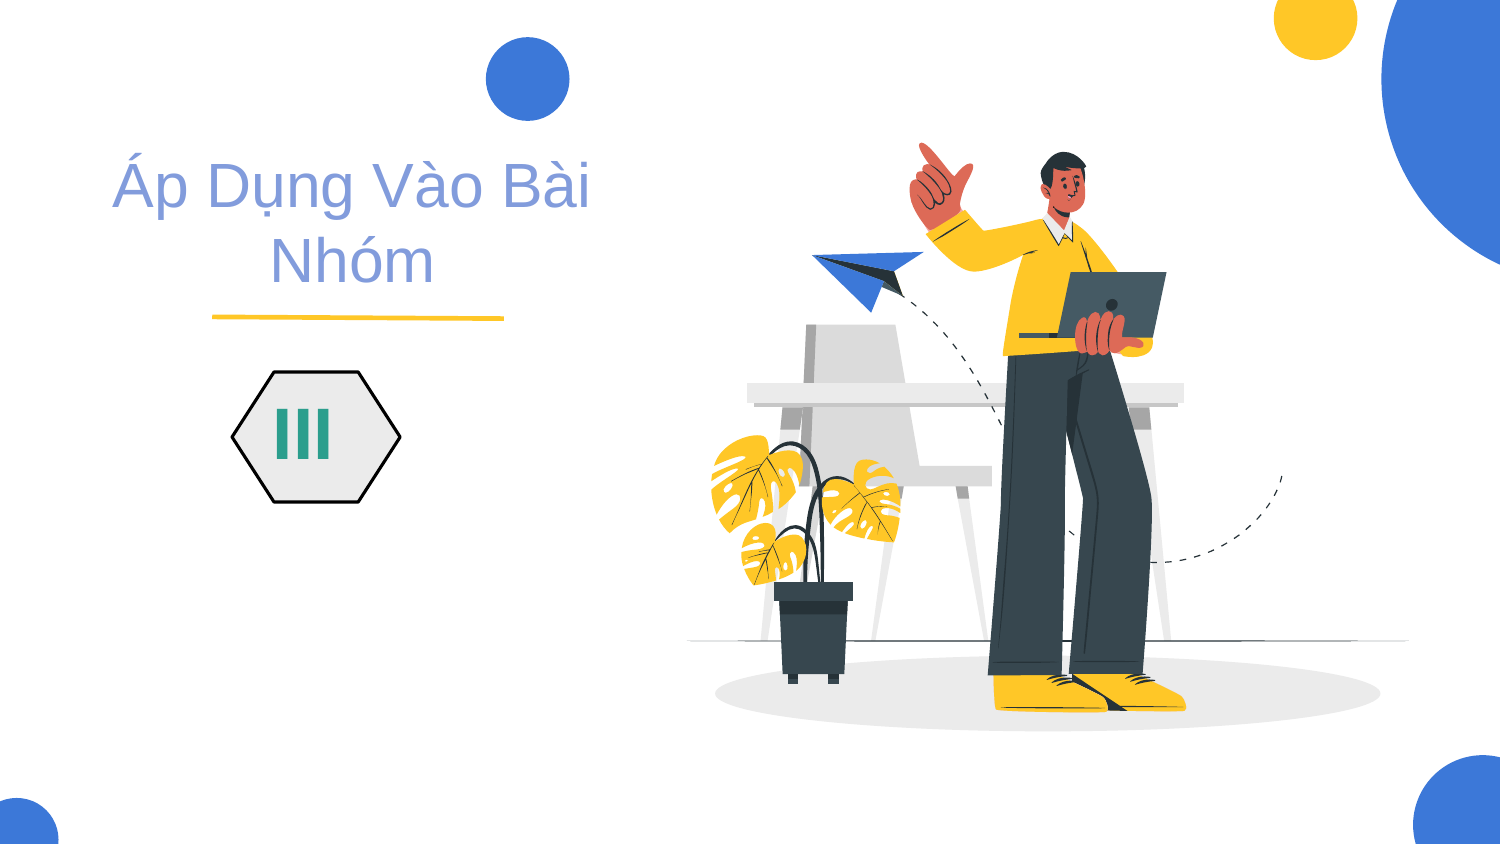

# Áp Dụng Vào Bài Nhóm

III